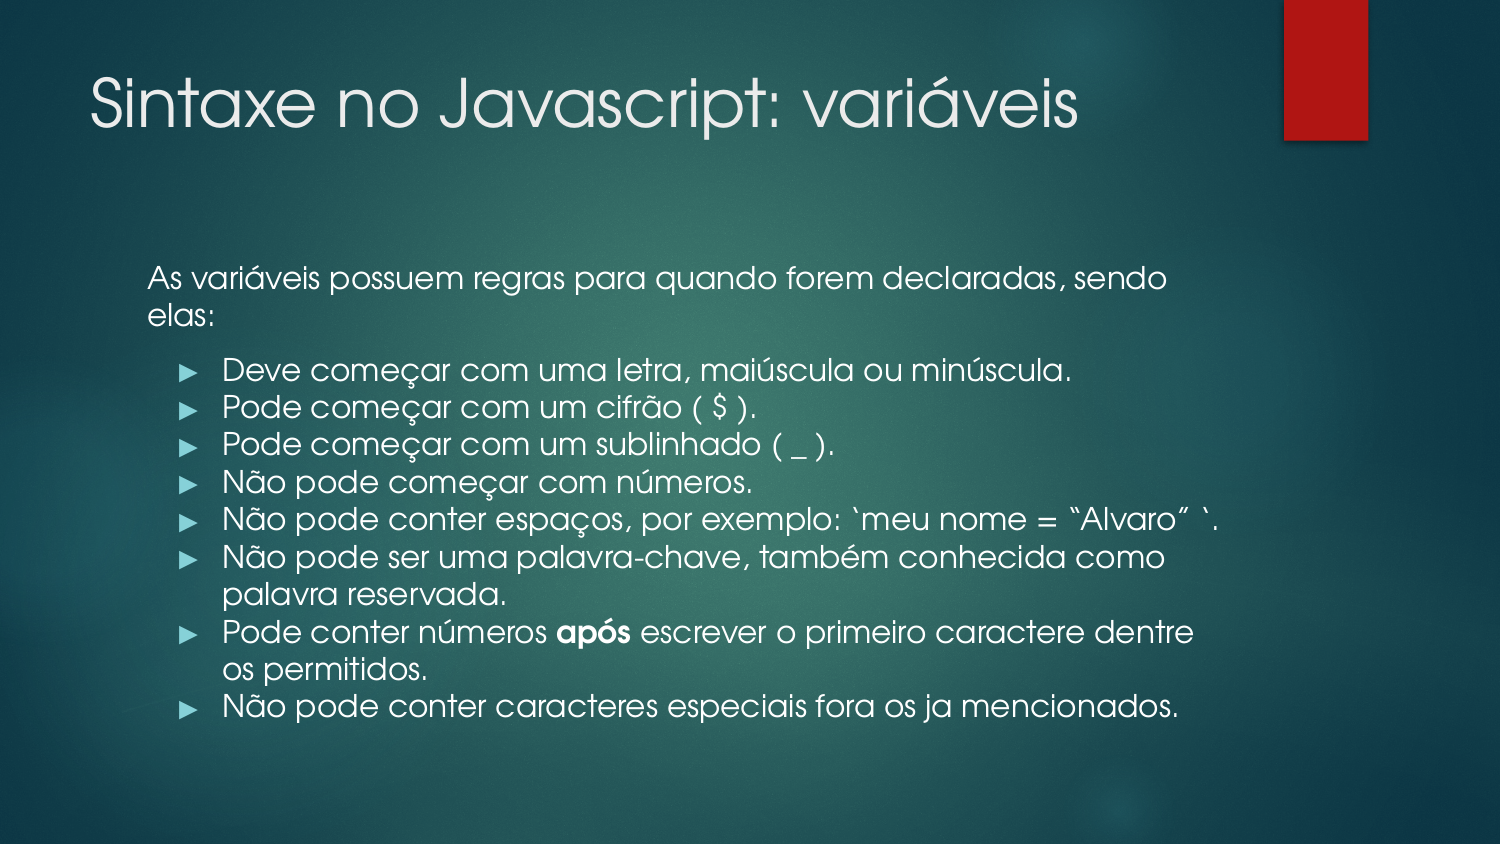

# Sintaxe no Javascript: variáveis
As variáveis possuem regras para quando forem declaradas, sendo elas:
Deve começar com uma letra, maiúscula ou minúscula.
Pode começar com um cifrão ( $ ).
Pode começar com um sublinhado ( _ ).
Não pode começar com números.
Não pode conter espaços, por exemplo: ‘meu nome = “Alvaro” ‘.
Não pode ser uma palavra-chave, também conhecida como palavra reservada.
Pode conter números após escrever o primeiro caractere dentre os permitidos.
Não pode conter caracteres especiais fora os ja mencionados.